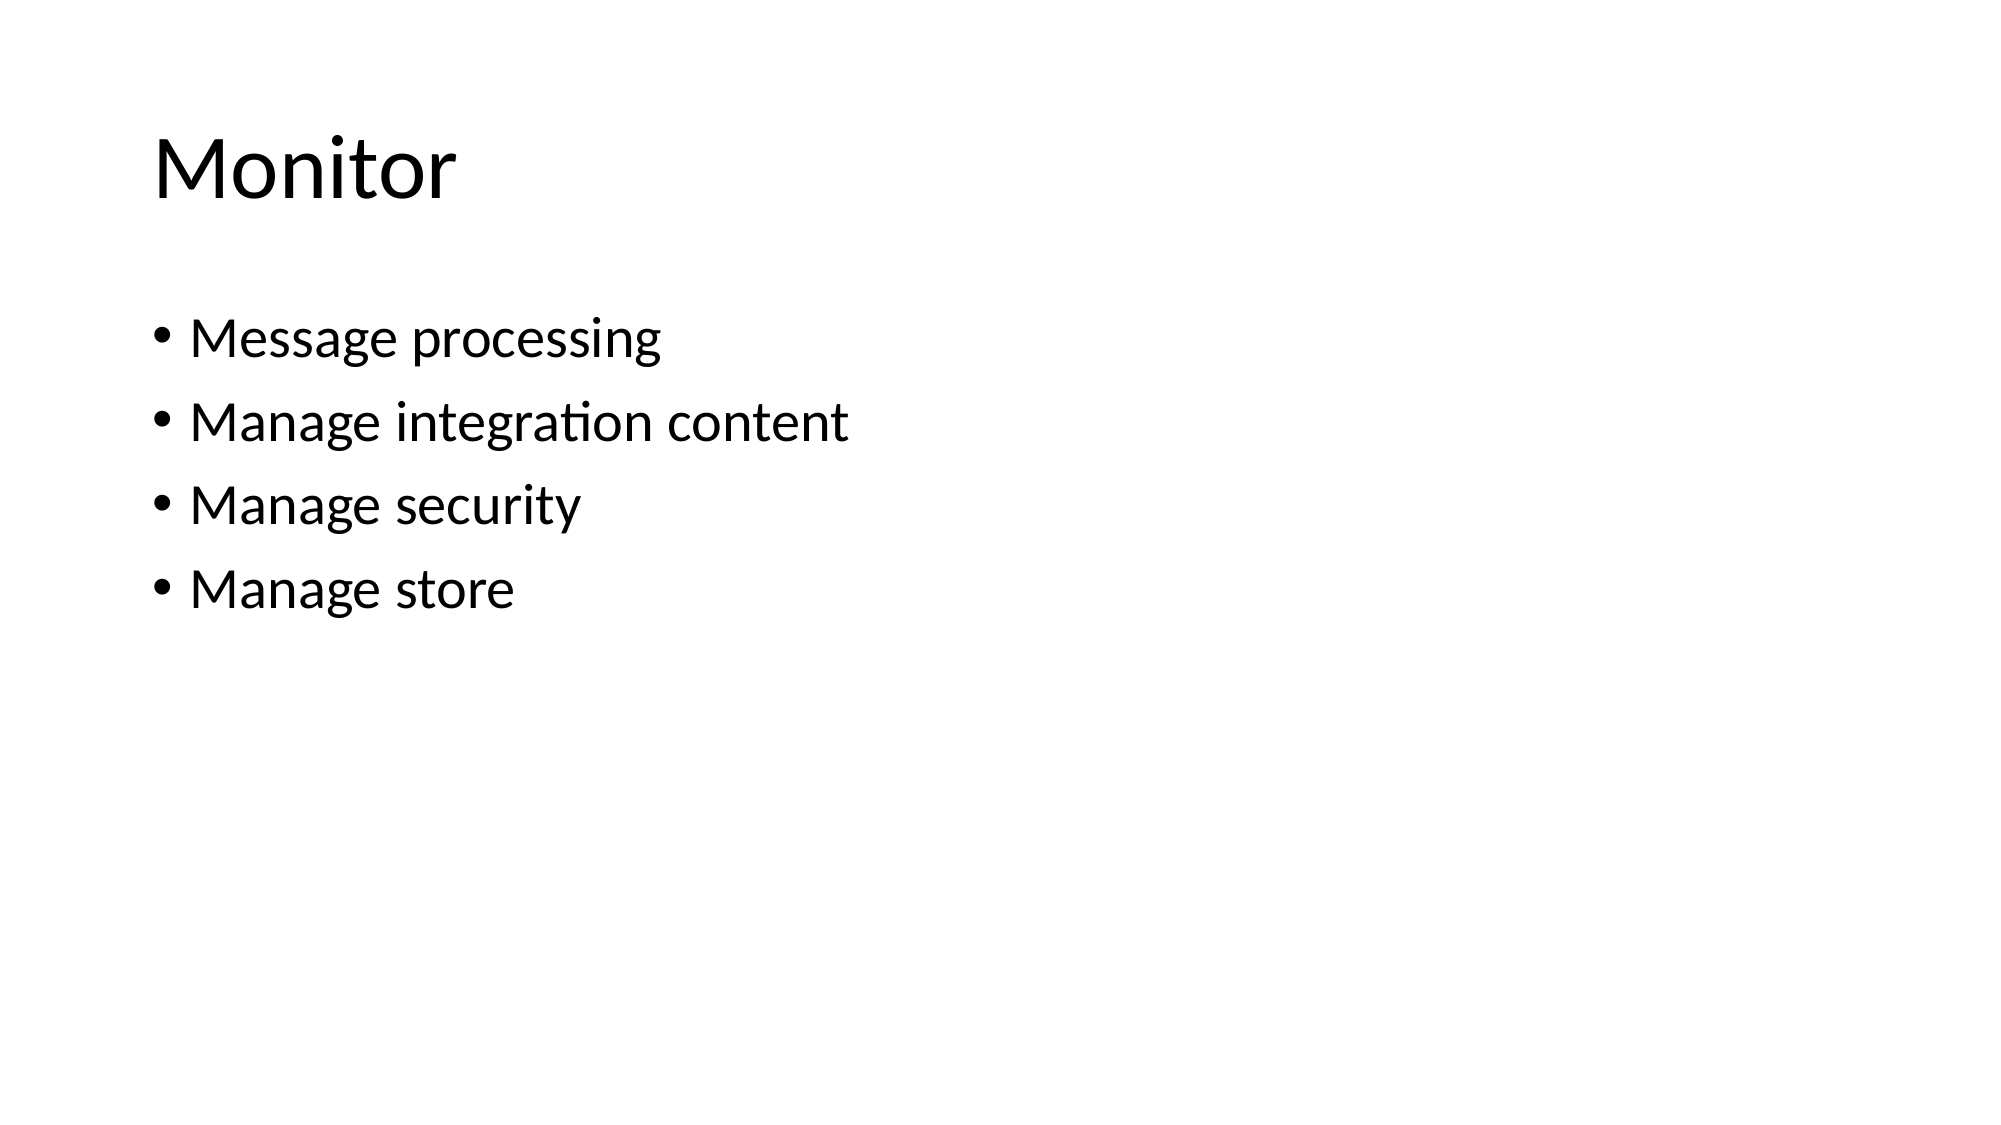

# Monitor
Message processing
Manage integration content
Manage security
Manage store